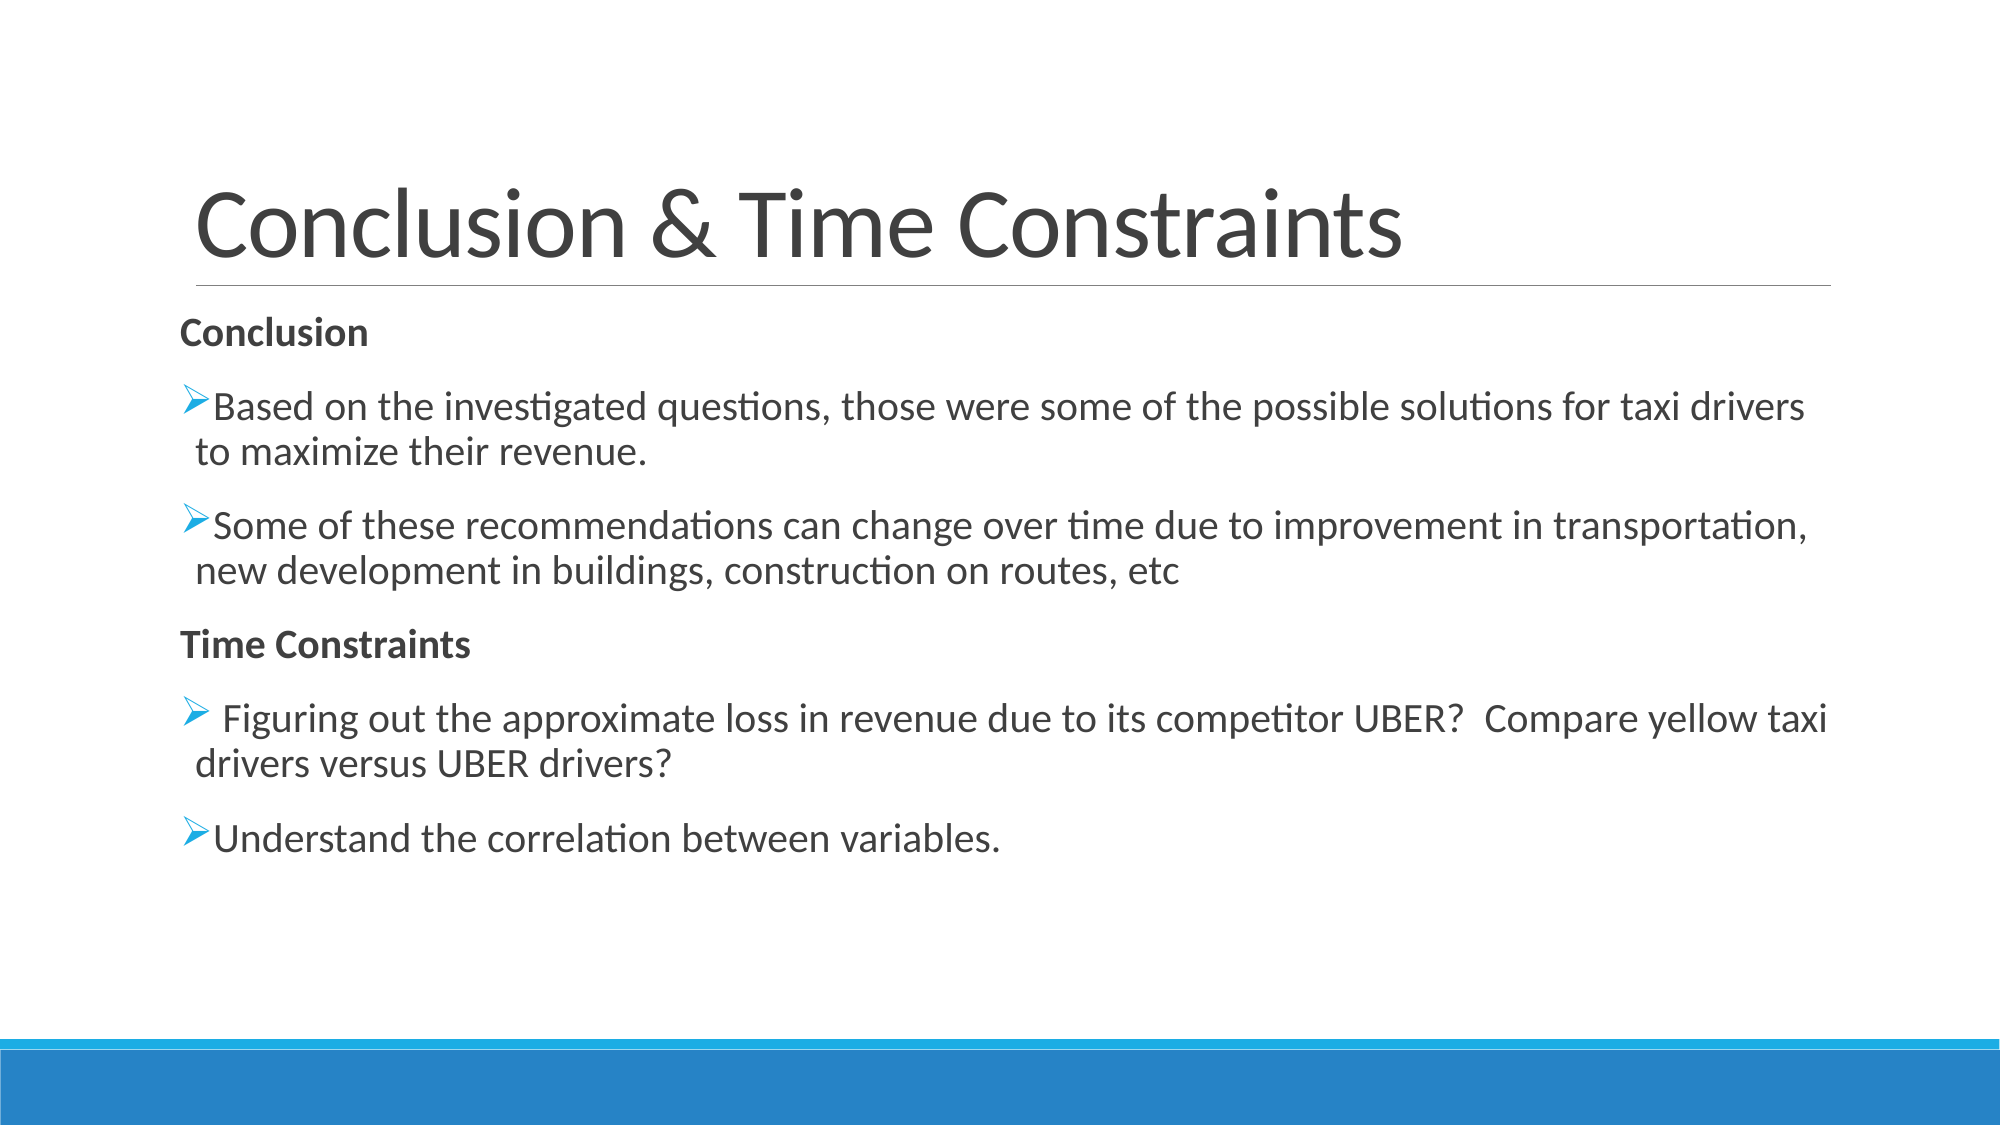

# Conclusion & Time Constraints
Conclusion
Based on the investigated questions, those were some of the possible solutions for taxi drivers to maximize their revenue.
Some of these recommendations can change over time due to improvement in transportation, new development in buildings, construction on routes, etc
Time Constraints
 Figuring out the approximate loss in revenue due to its competitor UBER?  Compare yellow taxi drivers versus UBER drivers?
Understand the correlation between variables.